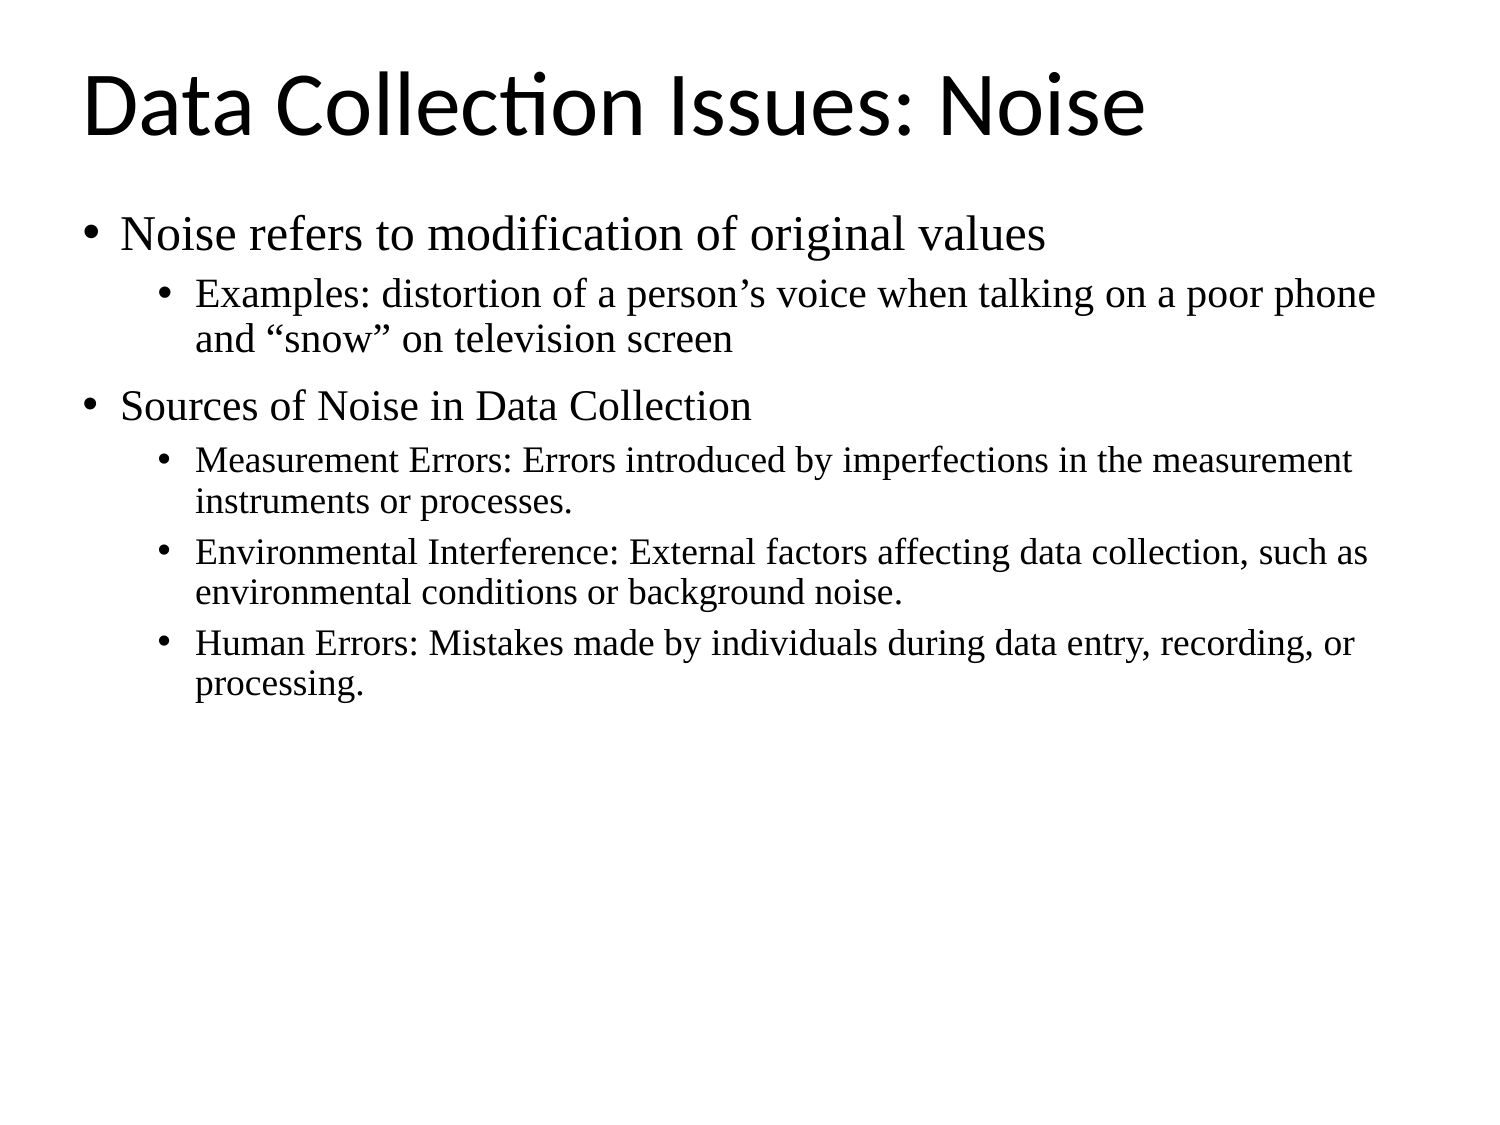

# Data Collection Issues: Noise
Noise refers to modification of original values
Examples: distortion of a person’s voice when talking on a poor phone and “snow” on television screen
Sources of Noise in Data Collection
Measurement Errors: Errors introduced by imperfections in the measurement instruments or processes.
Environmental Interference: External factors affecting data collection, such as environmental conditions or background noise.
Human Errors: Mistakes made by individuals during data entry, recording, or processing.